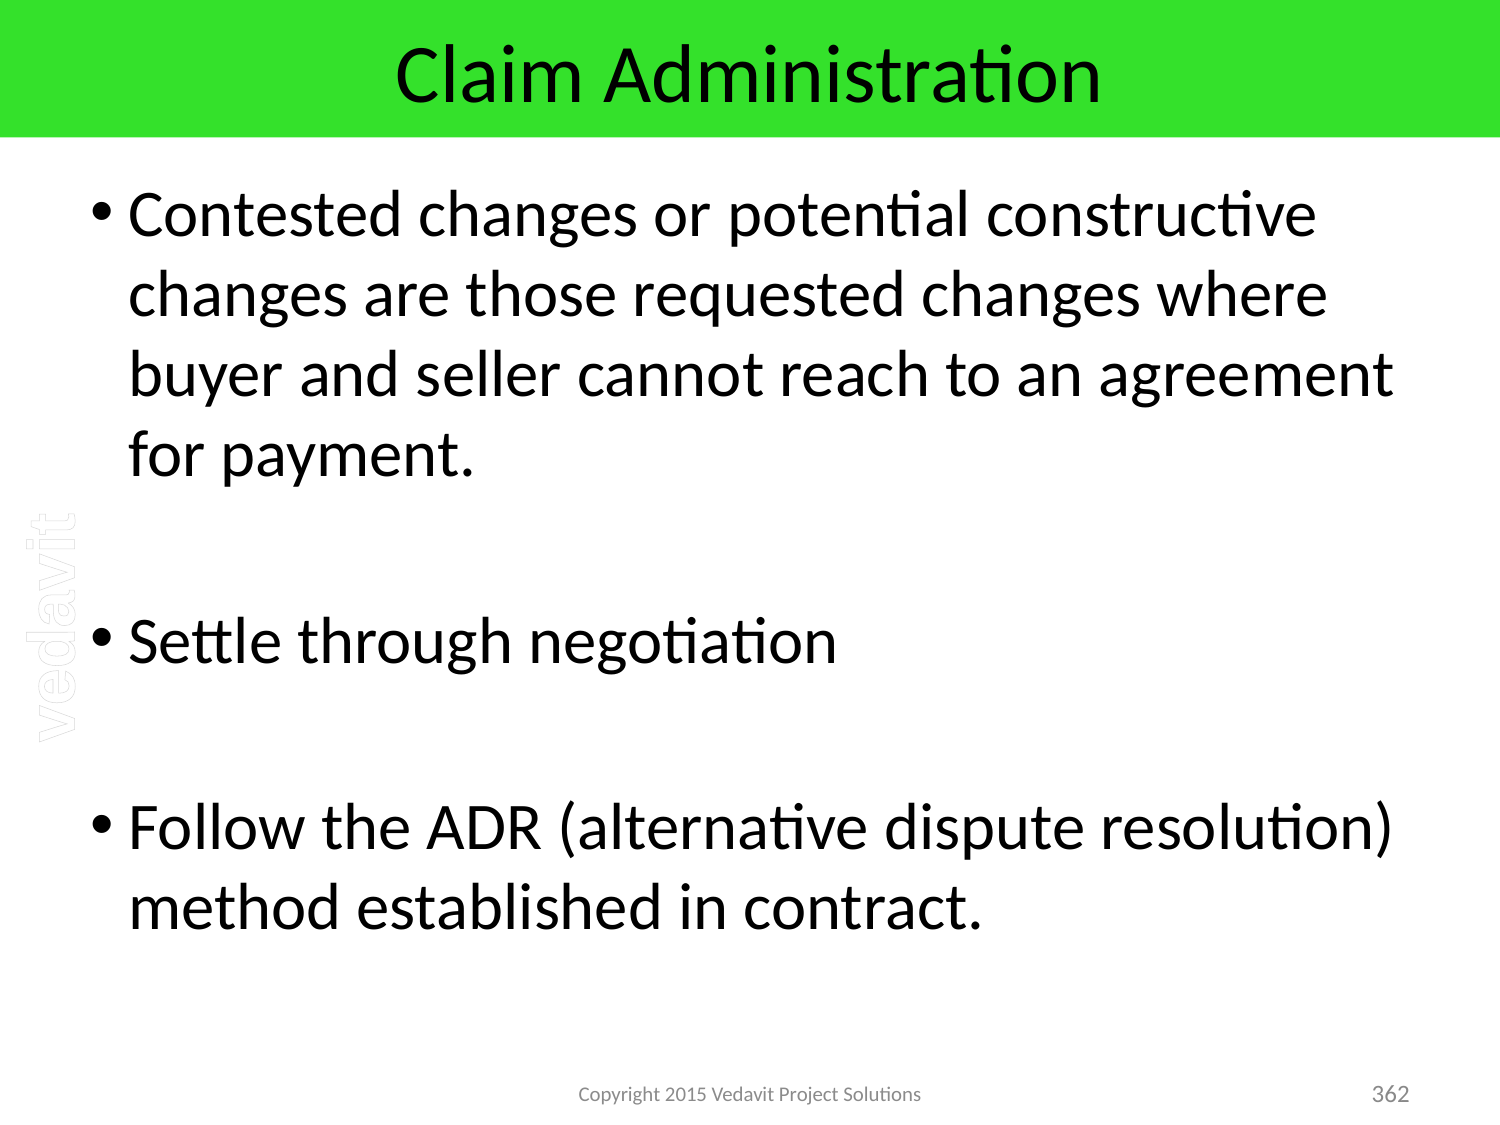

# Claim Administration
Contested changes or potential constructive changes are those requested changes where buyer and seller cannot reach to an agreement for payment.

Settle through negotiation

Follow the ADR (alternative dispute resolution) method established in contract.
Copyright 2015 Vedavit Project Solutions
362